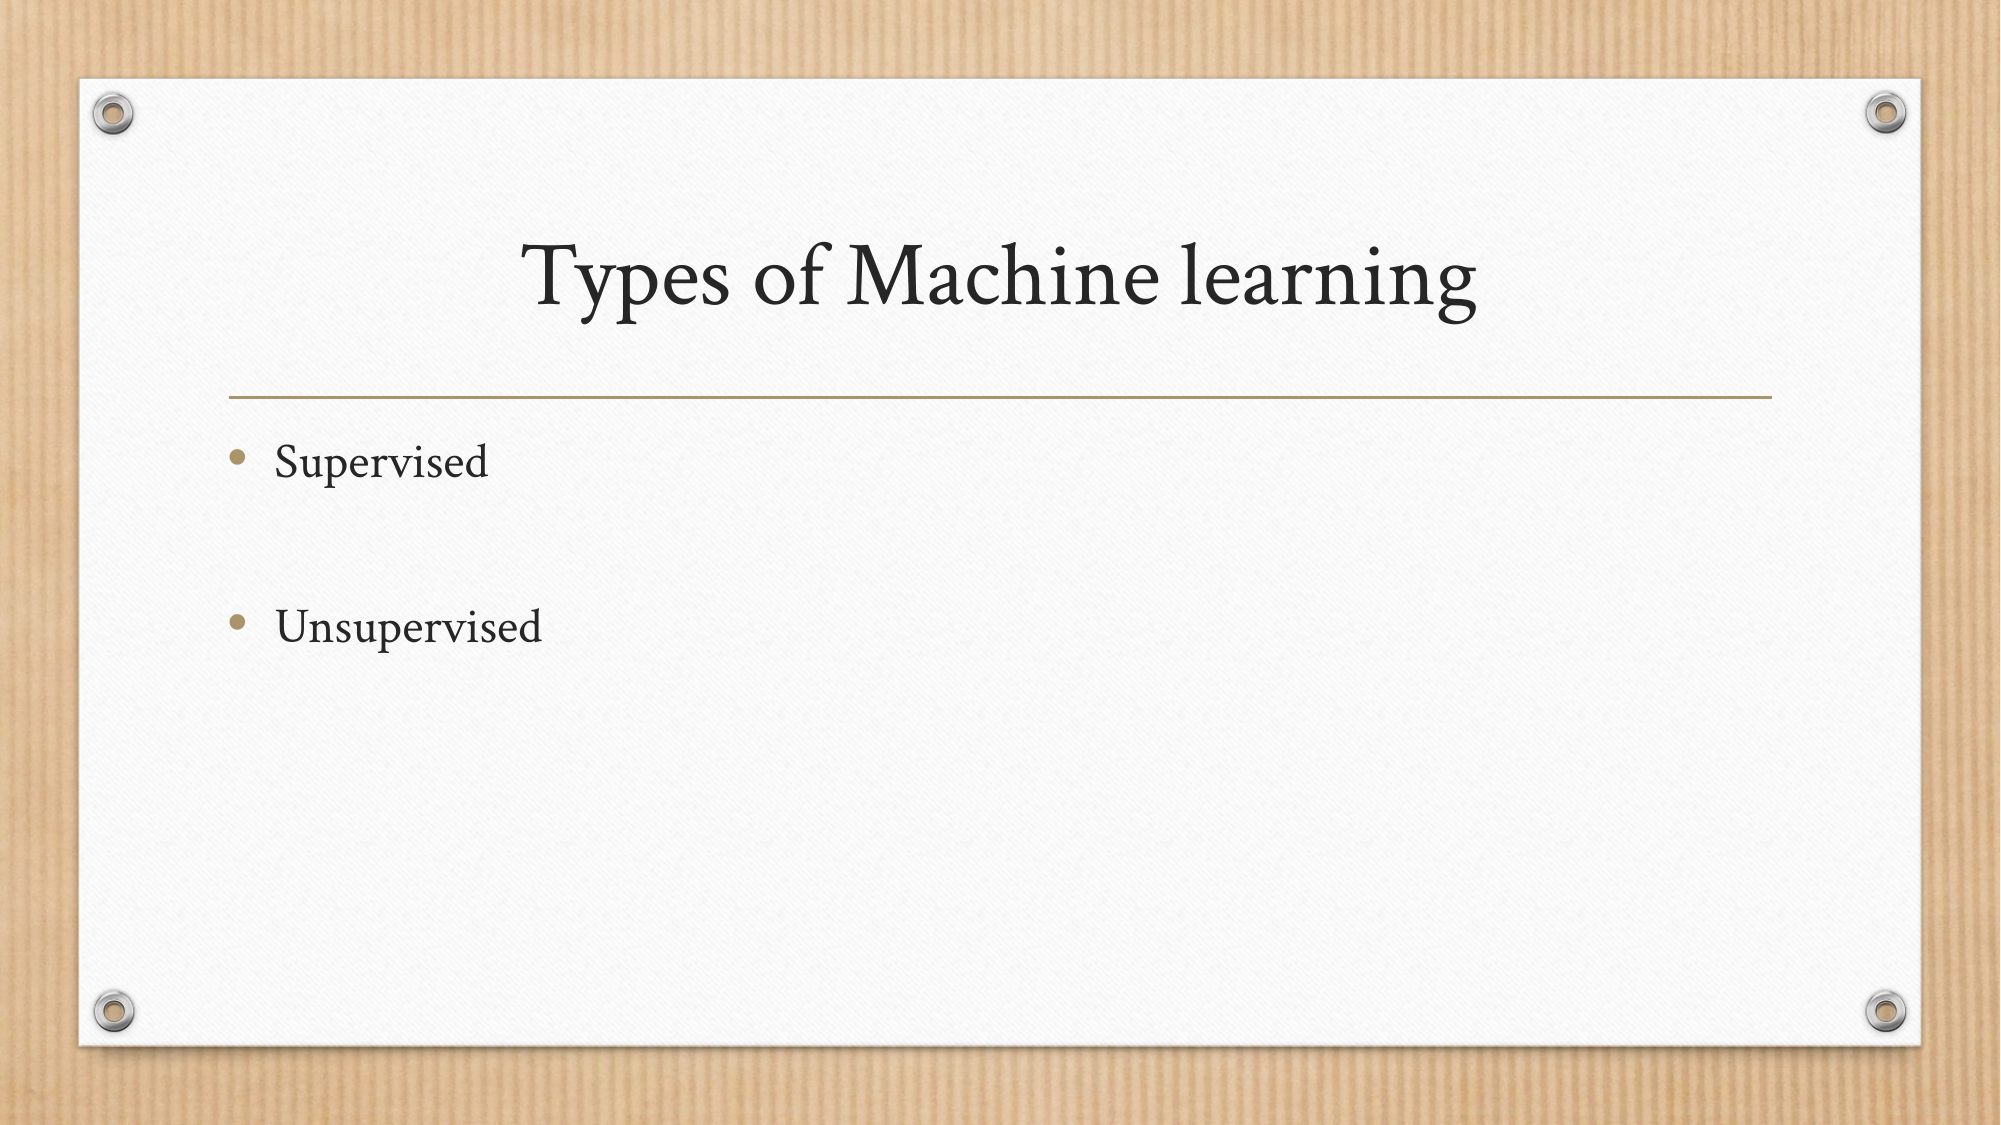

# Types of Machine learning
Supervised

Unsupervised